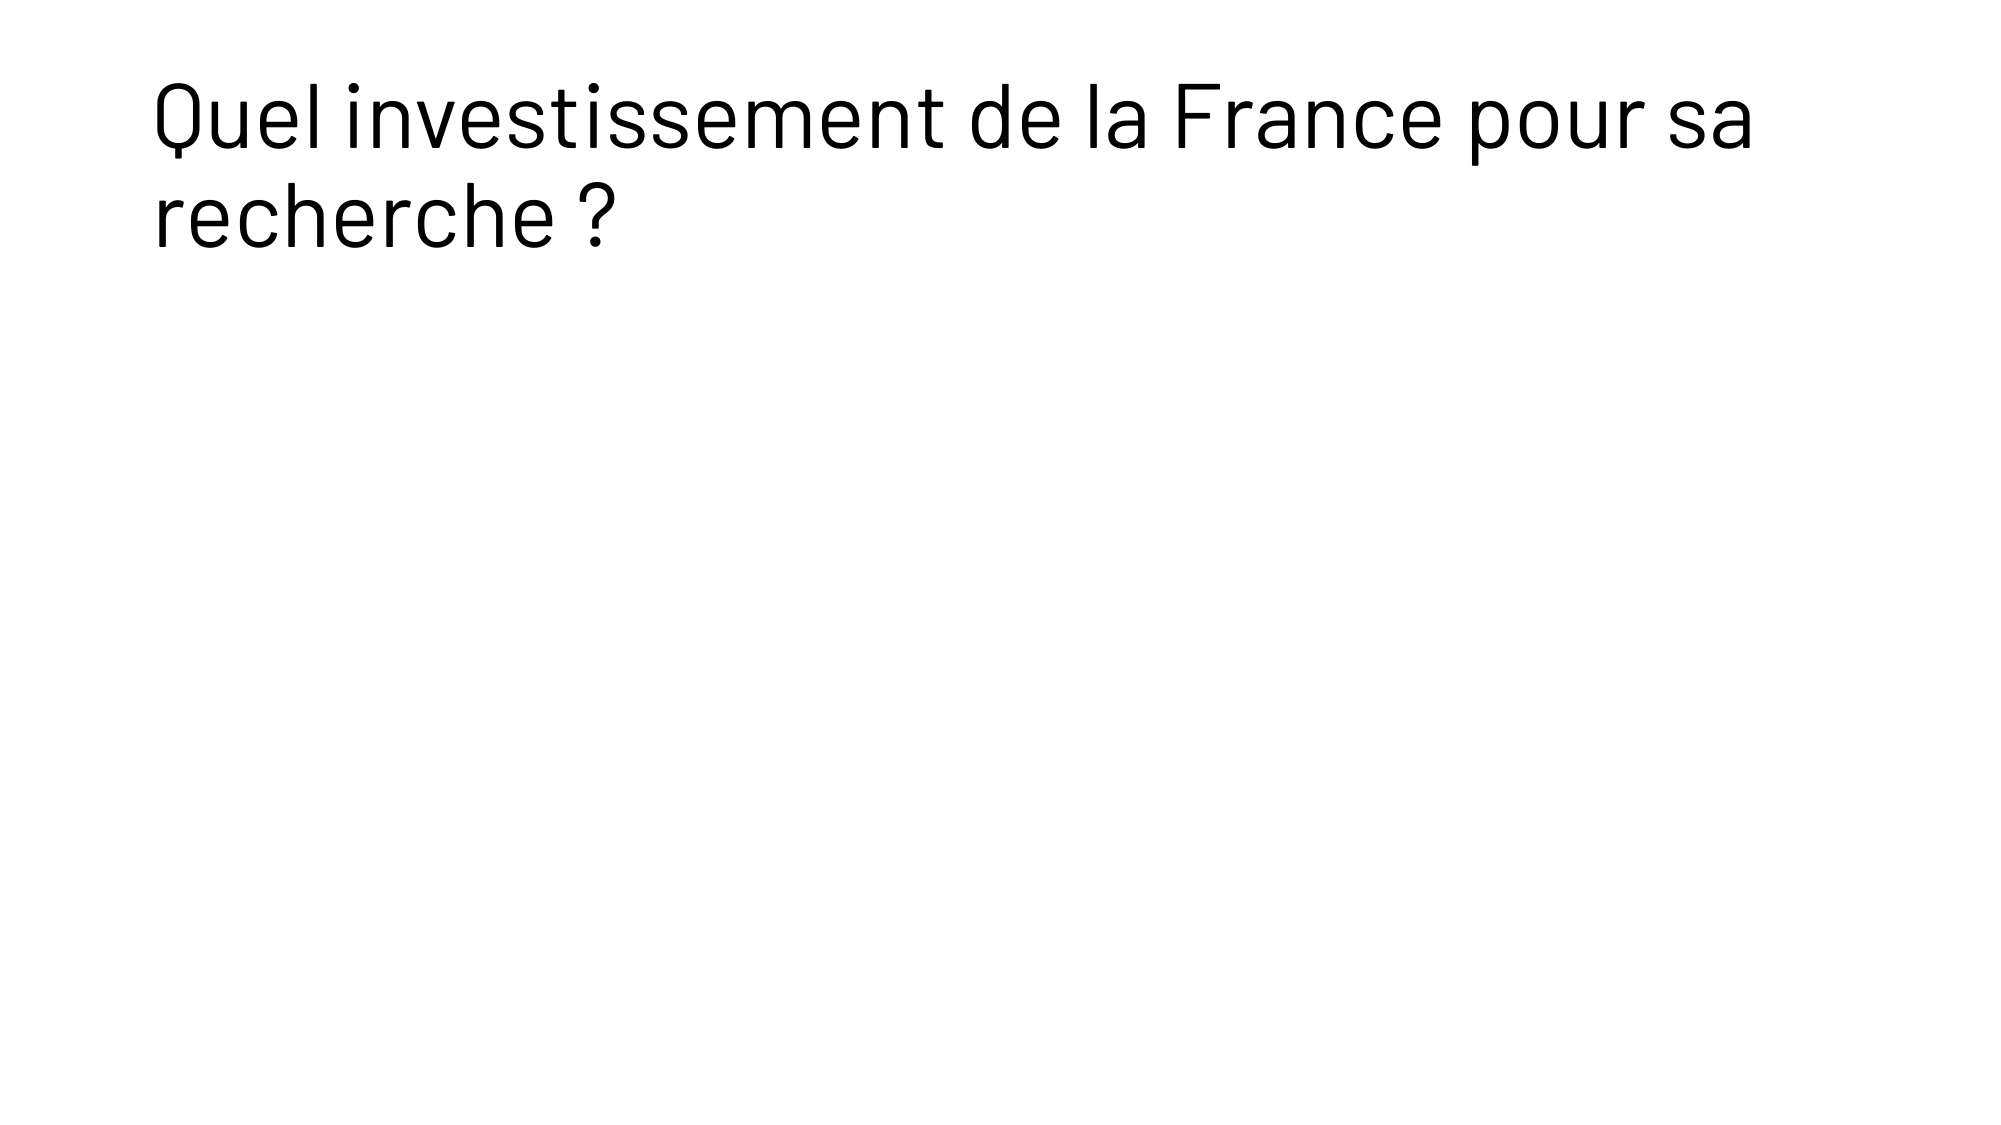

# Quel investissement de la France pour sa recherche ?